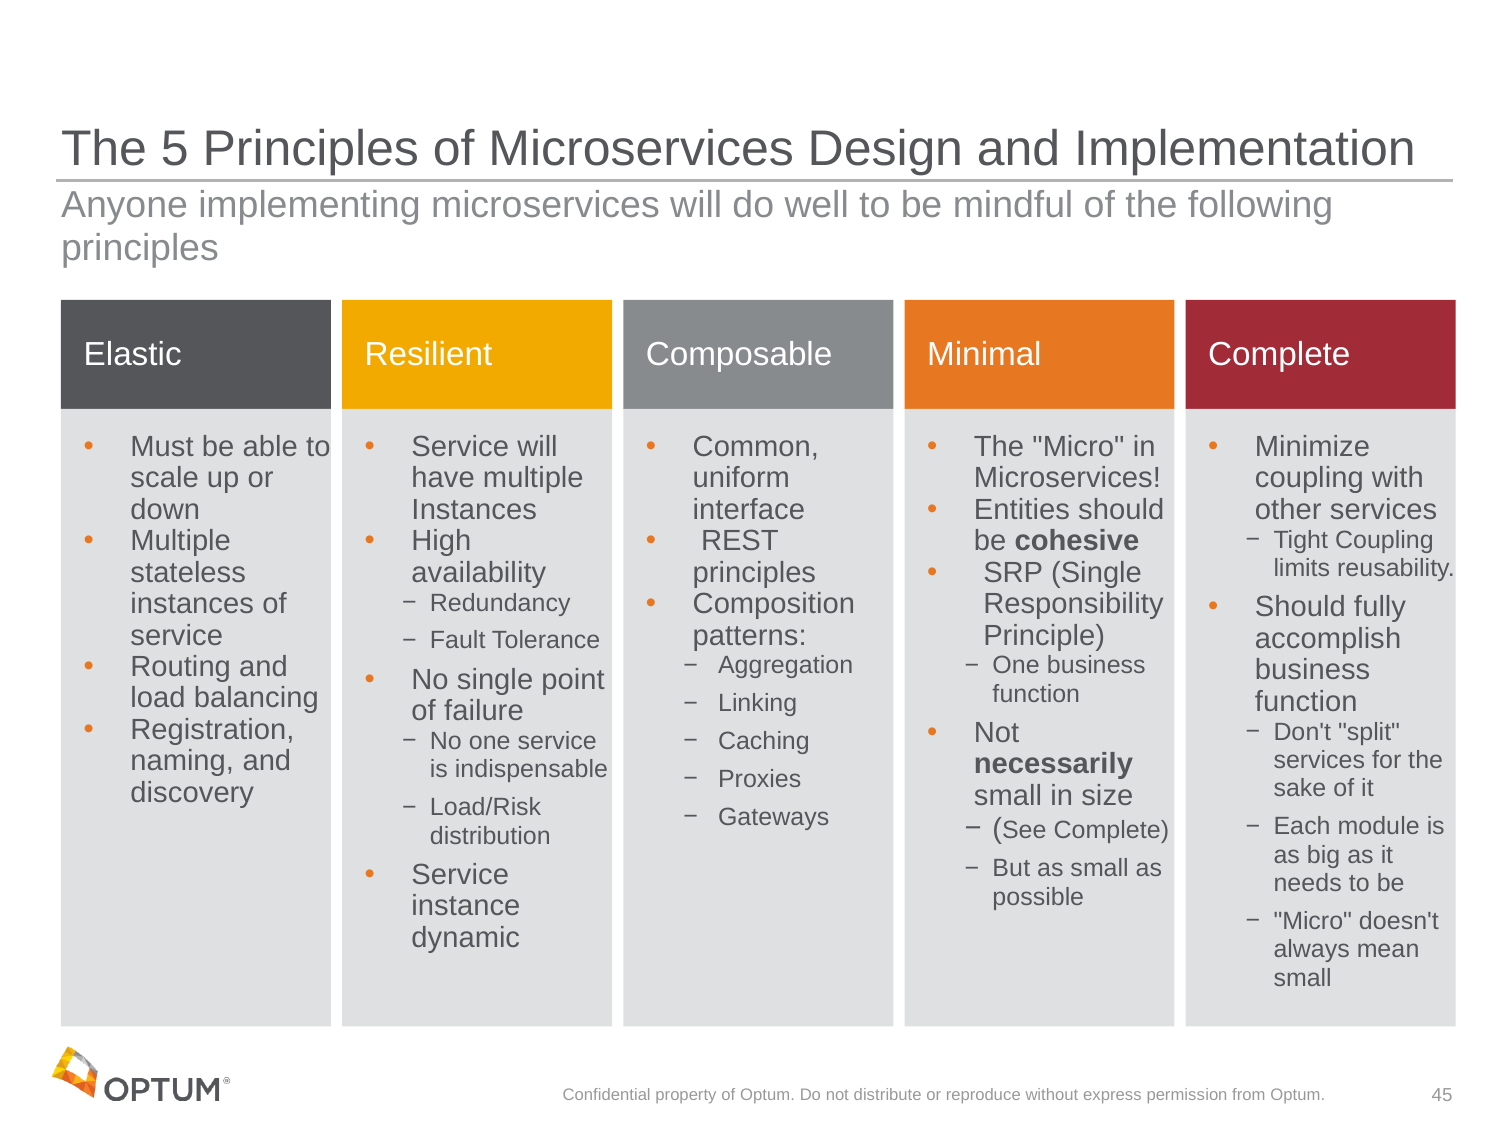

# The 5 Principles of Microservices Design and Implementation
Anyone implementing microservices will do well to be mindful of the following principles

Elastic
Resilient
Composable
Minimal
Complete
Must be able to scale up or down
Multiple stateless instances of service
Routing and load balancing
Registration, naming, and discovery

Service will have multiple Instances
High availability
Redundancy
Fault Tolerance
No single point of failure
No one service is indispensable
Load/Risk distribution
Service instance dynamic

Common, uniform interface
 REST principles
Composition patterns:
 Aggregation
 Linking
 Caching
 Proxies
 Gateways

The "Micro" in Microservices!
Entities should be cohesive
SRP (Single Responsibility Principle)
One business function
Not necessarily small in size
(See Complete)
But as small as possible

Minimize coupling with other services
Tight Coupling limits reusability.
Should fully accomplish business function
Don't "split" services for the sake of it
Each module is as big as it needs to be
"Micro" doesn't always mean small

Confidential property of Optum. Do not distribute or reproduce without express permission from Optum.
45